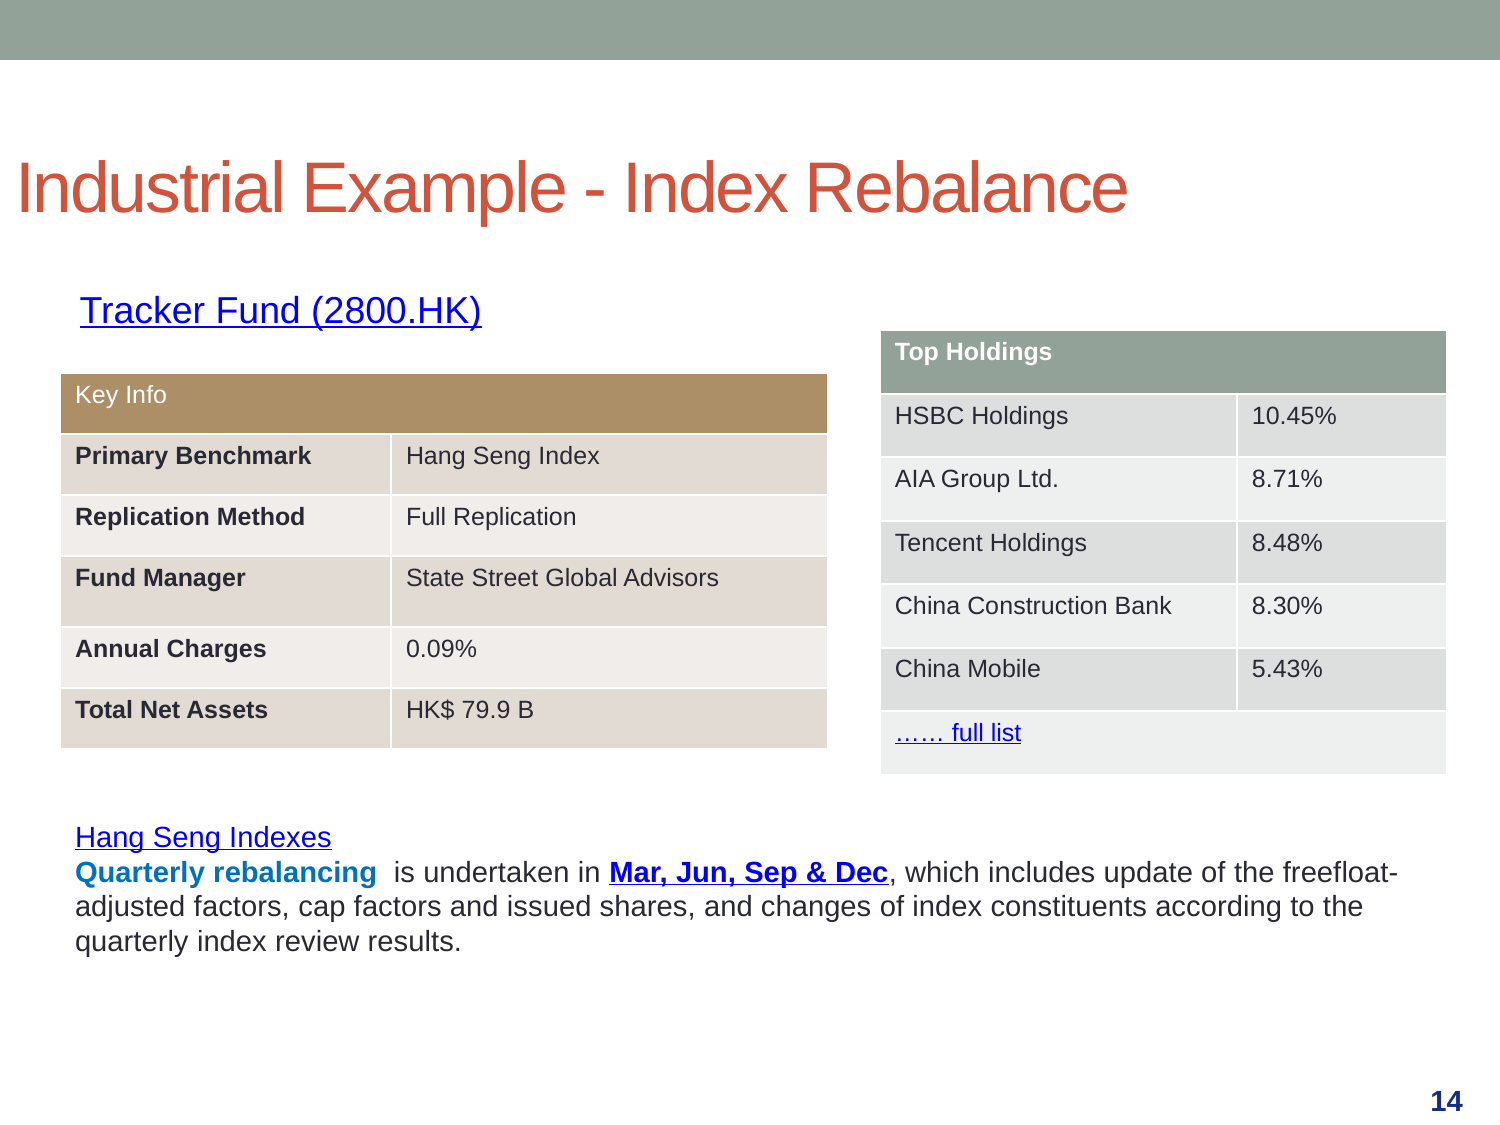

Industrial Example - Index Rebalance
Tracker Fund (2800.HK)

| Top Holdings |  |
| --- | --- |
| HSBC Holdings | 10.45% |
| AIA Group Ltd. | 8.71% |
| Tencent Holdings | 8.48% |
| China Construction Bank | 8.30% |
| China Mobile | 5.43% |
| …… full list |  |
| Key Info |  |
| --- | --- |
| Primary Benchmark | Hang Seng Index |
| Replication Method | Full Replication |
| Fund Manager | State Street Global Advisors |
| Annual Charges | 0.09% |
| Total Net Assets | HK$ 79.9 B |
Hang Seng Indexes
Quarterly rebalancing  is undertaken in Mar, Jun, Sep & Dec, which includes update of the freefloat-adjusted factors, cap factors and issued shares, and changes of index constituents according to the quarterly index review results.

14